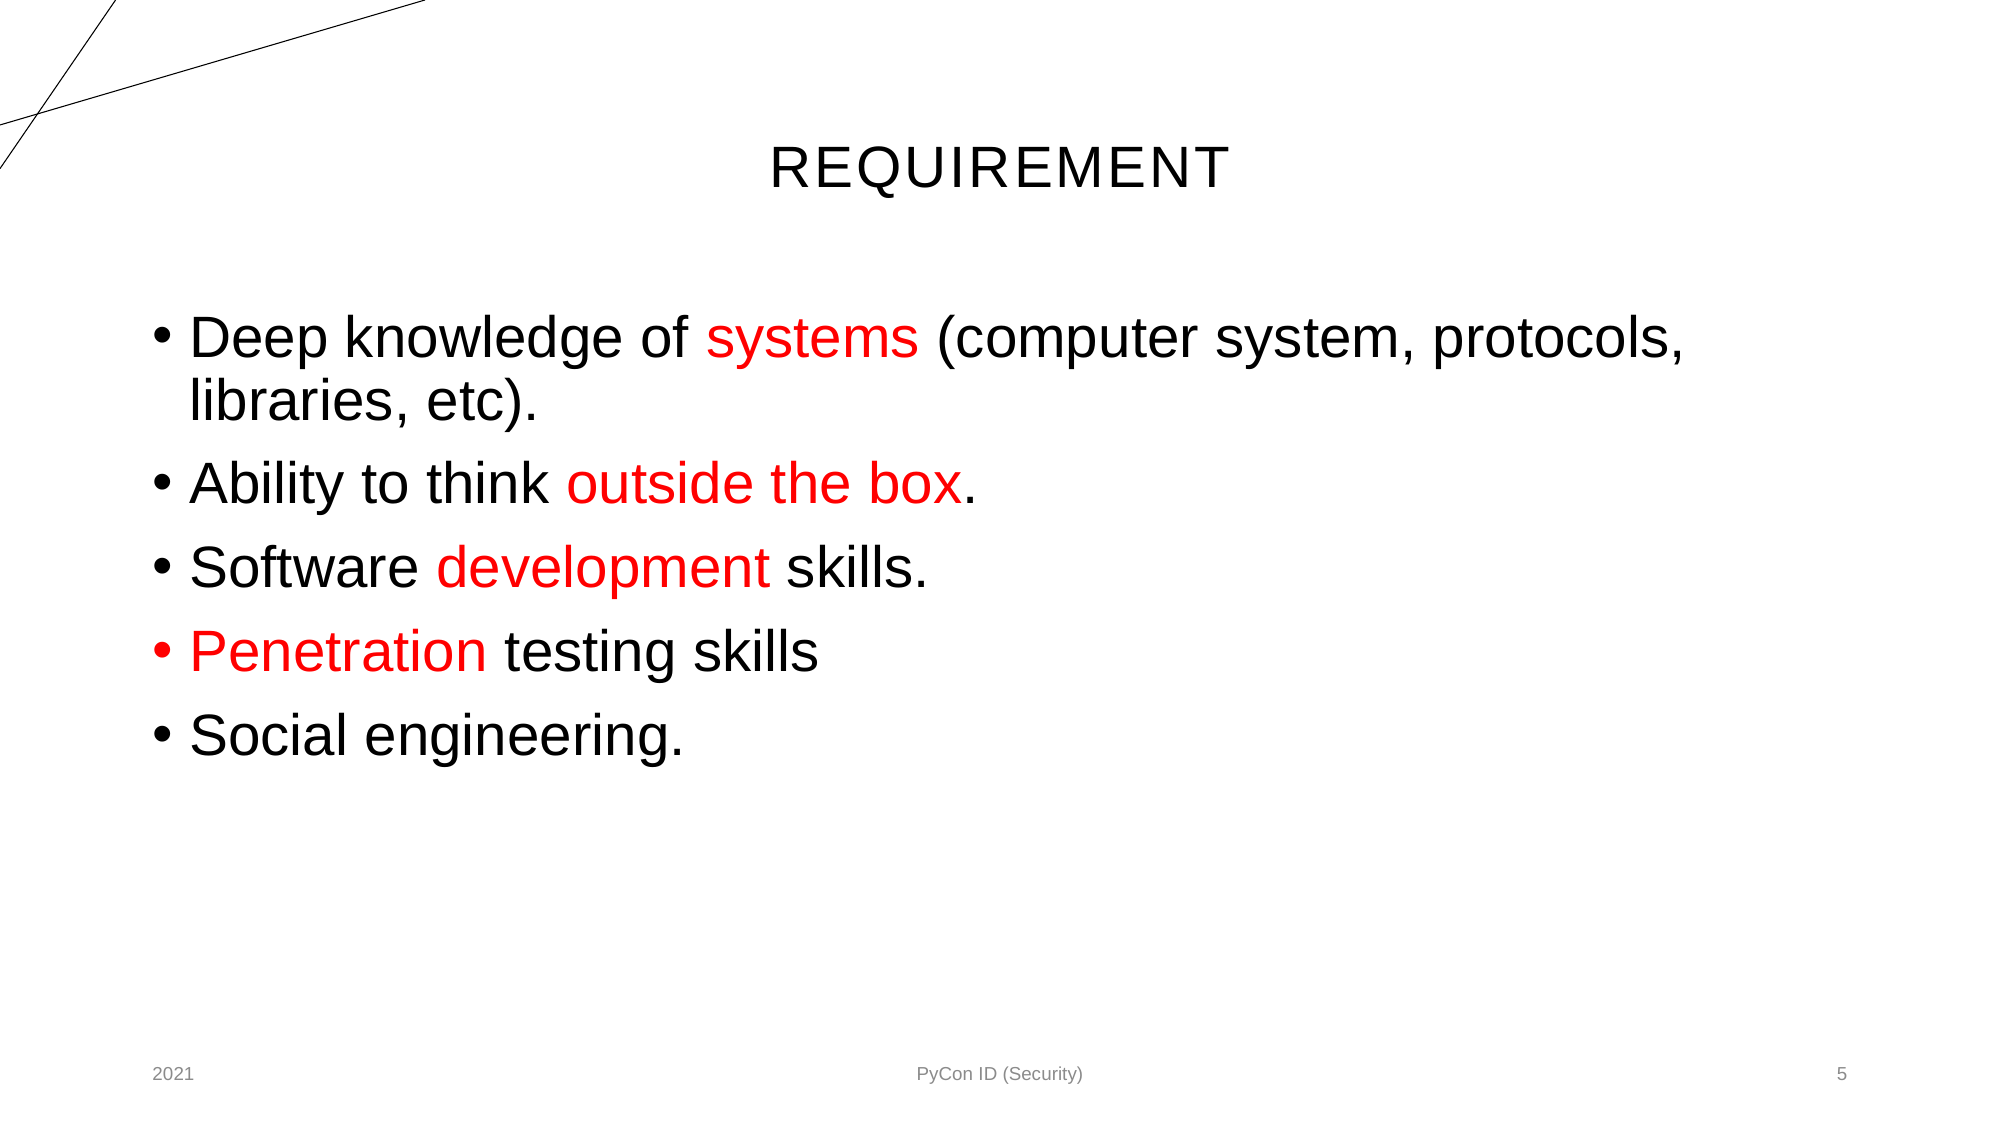

# Requirement
Deep knowledge of systems (computer system, protocols, libraries, etc).
Ability to think outside the box.
Software development skills.
Penetration testing skills
Social engineering.

2021
PyCon ID (Security)
5